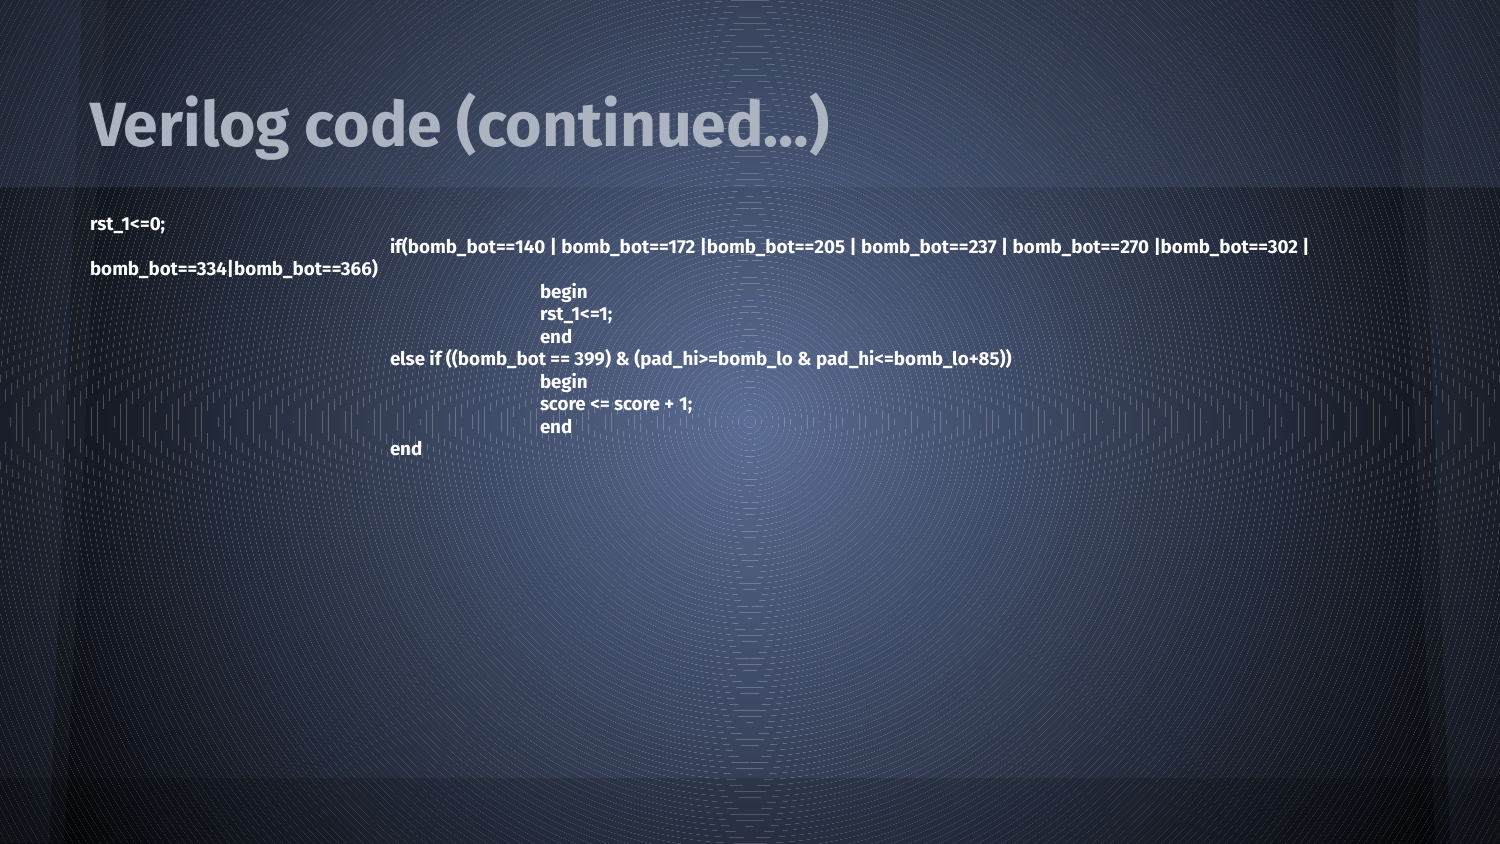

# Verilog code (continued…)
rst_1<=0;
		if(bomb_bot==140 | bomb_bot==172 |bomb_bot==205 | bomb_bot==237 | bomb_bot==270 |bomb_bot==302 |bomb_bot==334|bomb_bot==366)
			begin
			rst_1<=1;
			end
		else if ((bomb_bot == 399) & (pad_hi>=bomb_lo & pad_hi<=bomb_lo+85))
			begin
			score <= score + 1;
			end
		end